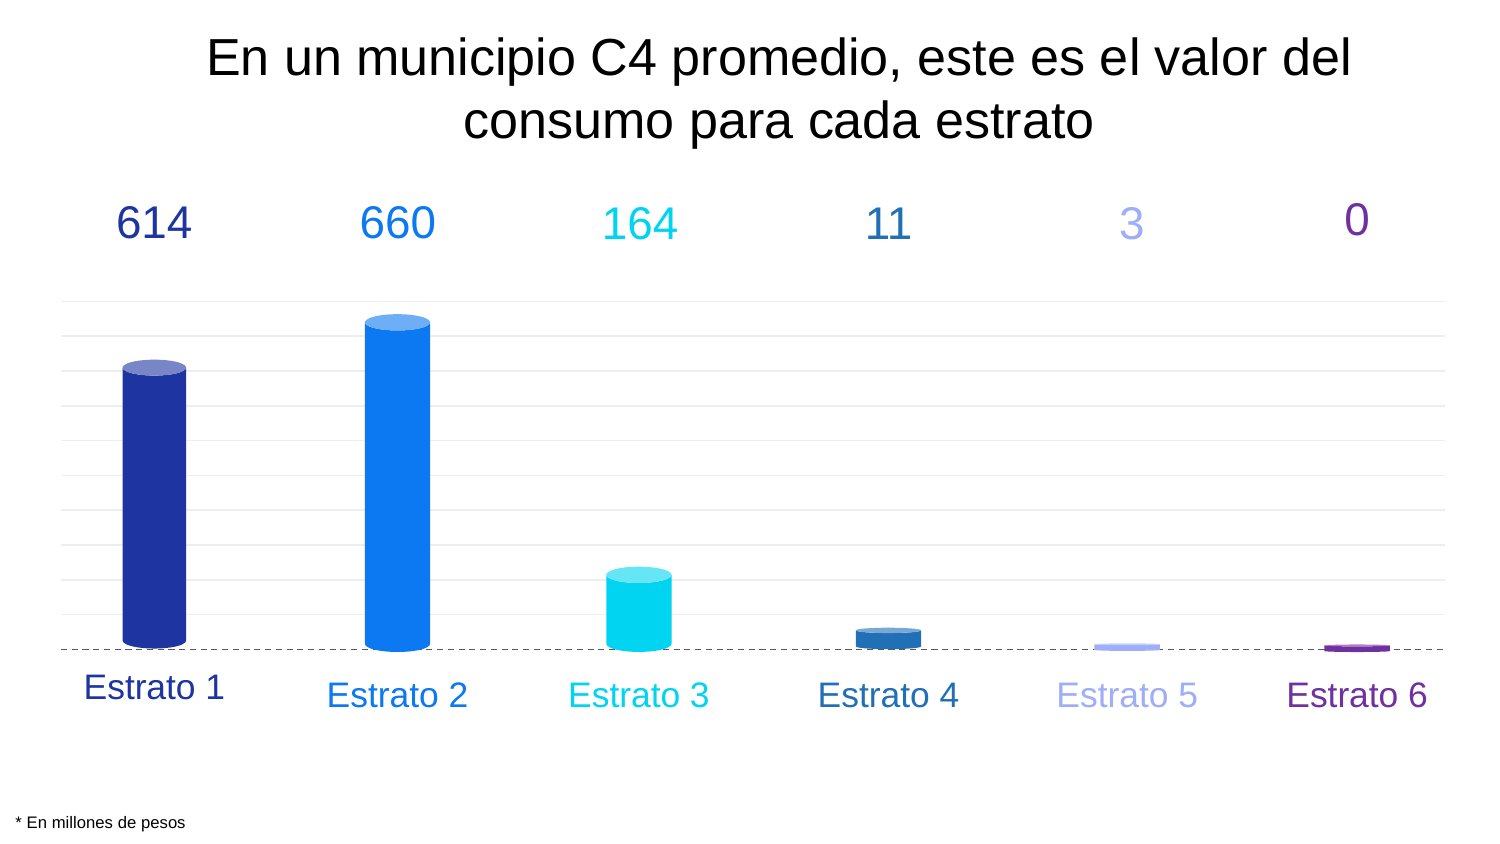

# En un municipio C4 promedio, este es el valor del consumo para cada estrato
0

Estrato 6
660

Estrato 2
164

Estrato 3
11

Estrato 4
3

Estrato 5
614

Estrato 1
* En millones de pesos